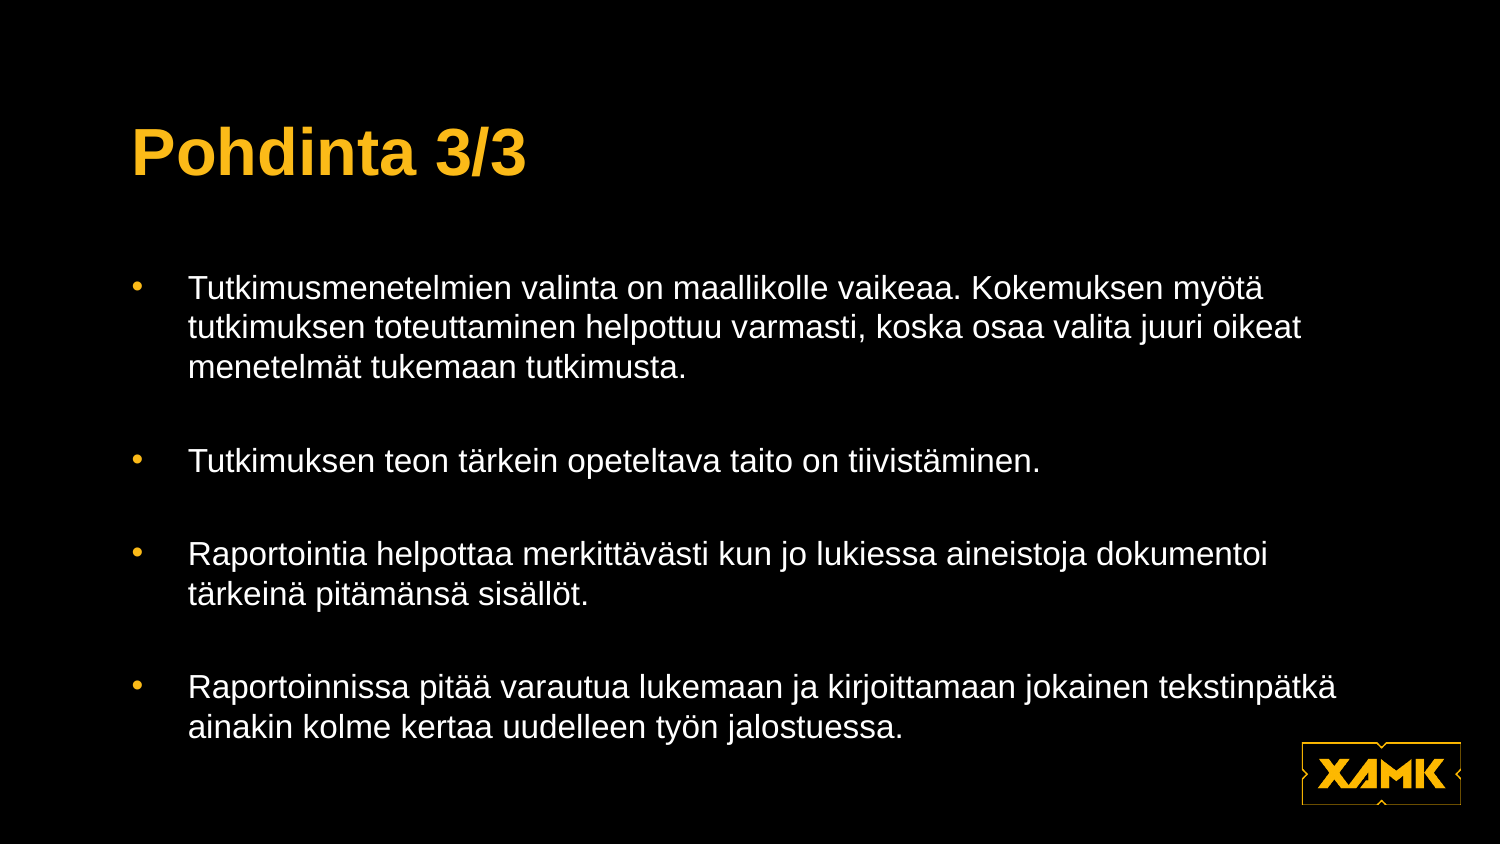

# Pohdinta 3/3

Tutkimusmenetelmien valinta on maallikolle vaikeaa. Kokemuksen myötä tutkimuksen toteuttaminen helpottuu varmasti, koska osaa valita juuri oikeat menetelmät tukemaan tutkimusta.

Tutkimuksen teon tärkein opeteltava taito on tiivistäminen.

Raportointia helpottaa merkittävästi kun jo lukiessa aineistoja dokumentoi tärkeinä pitämänsä sisällöt.

Raportoinnissa pitää varautua lukemaan ja kirjoittamaan jokainen tekstinpätkä ainakin kolme kertaa uudelleen työn jalostuessa.